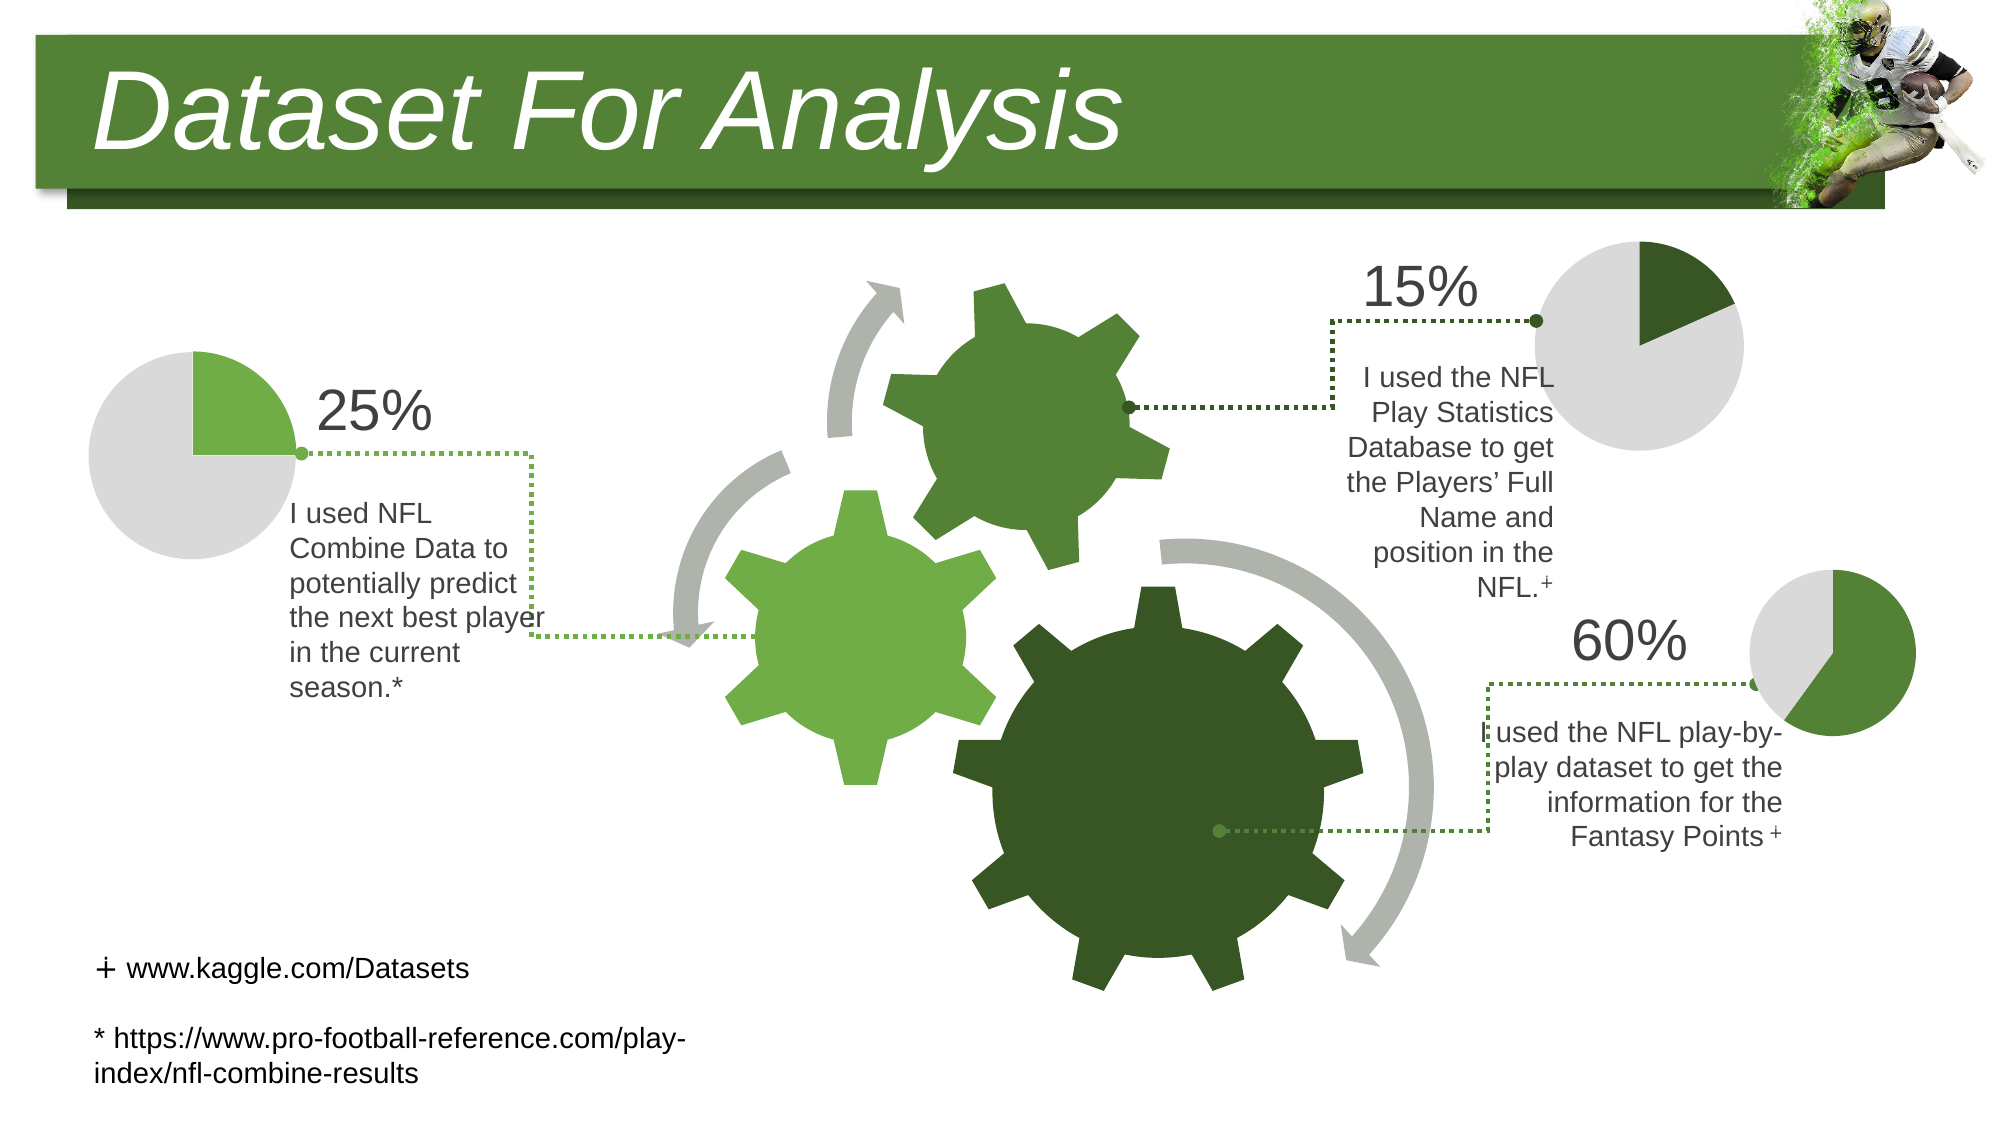

Dataset For Analysis

### Chart

| Category | Sales |
|---|---|
| 1st Qtr | 2.25 |
| 2nd Qtr | 10.0 |
15%

### Chart

| Category |  |
|---|---|
| 1st Qtr | 25.0 |
| 2nd Qtr | 75.0 |
| 3rd Qtr | 0.0 |
| 4th Qtr | 0.0 |
I used the NFL Play Statistics Database to get the Players’ Full Name and position in the NFL.∔
25%
I used NFL Combine Data to potentially predict the next best player in the current season.*

### Chart

| Category | Sales |
|---|---|
| 1st Qtr | 60.0 |
| 2nd Qtr | 40.0 |
60%
I used the NFL play-by- play dataset to get the information for the Fantasy Points ∔
∔ www.kaggle.com/Datasets

* https://www.pro-football-reference.com/play-index/nfl-combine-results